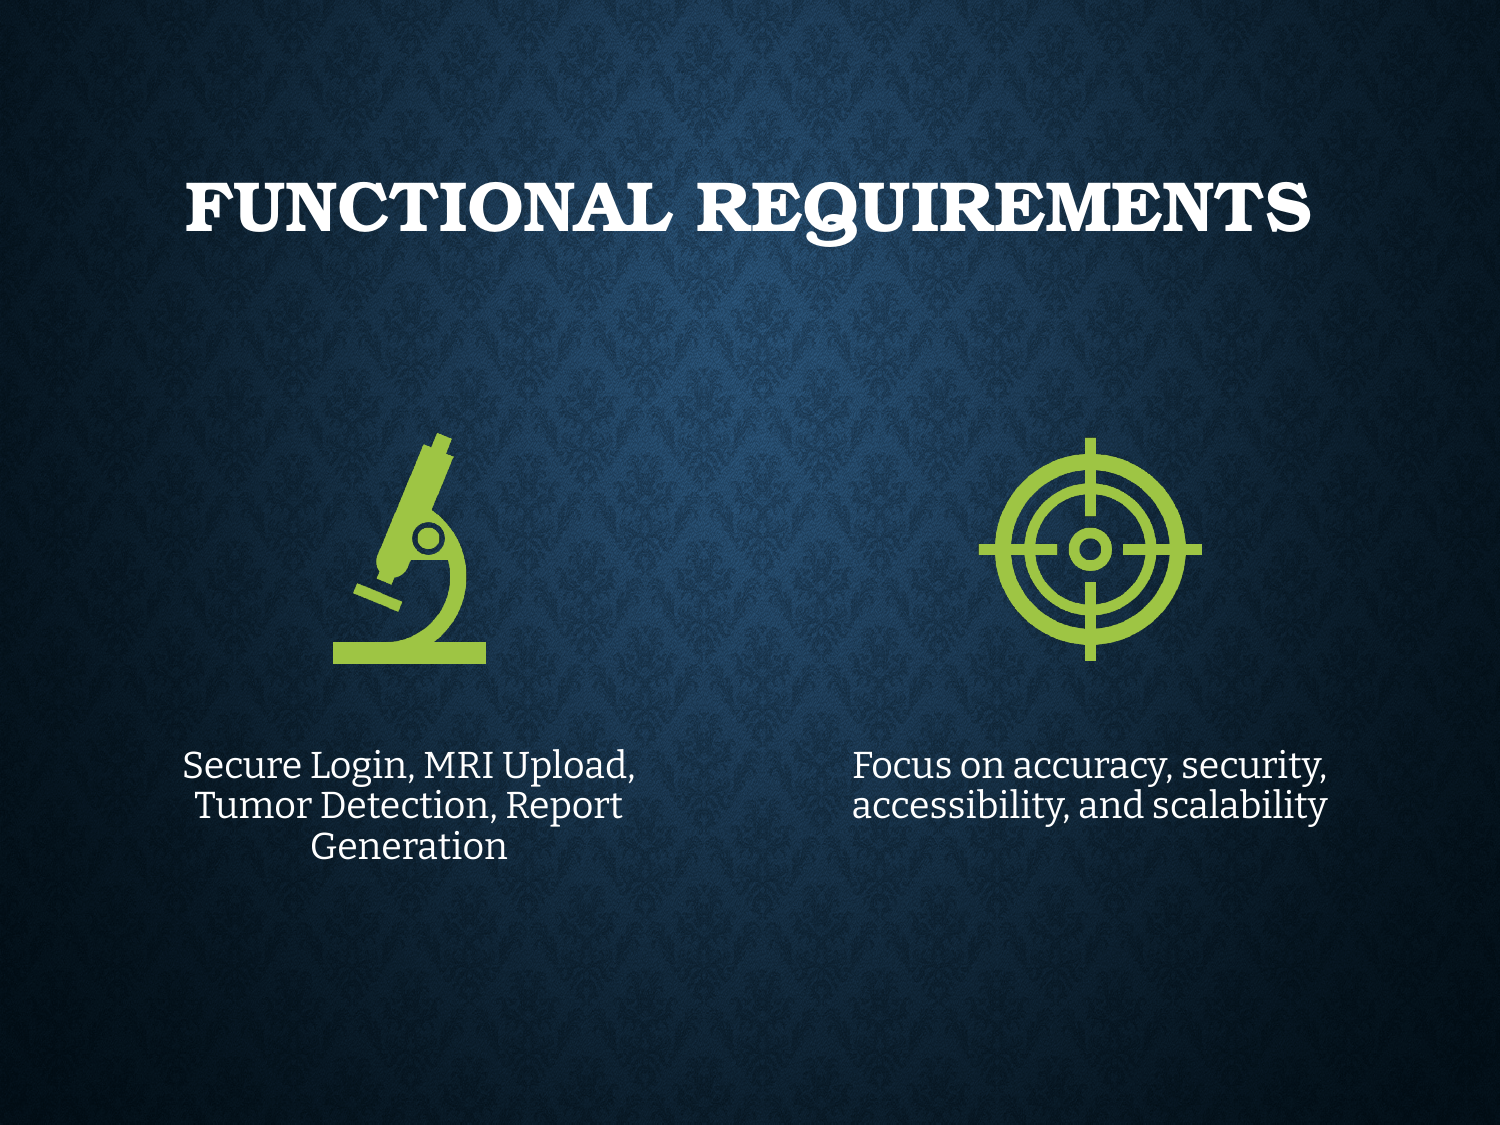

# Functional Requirements
Secure Login, MRI Upload, Tumor Detection, Report Generation
Focus on accuracy, security, accessibility, and scalability